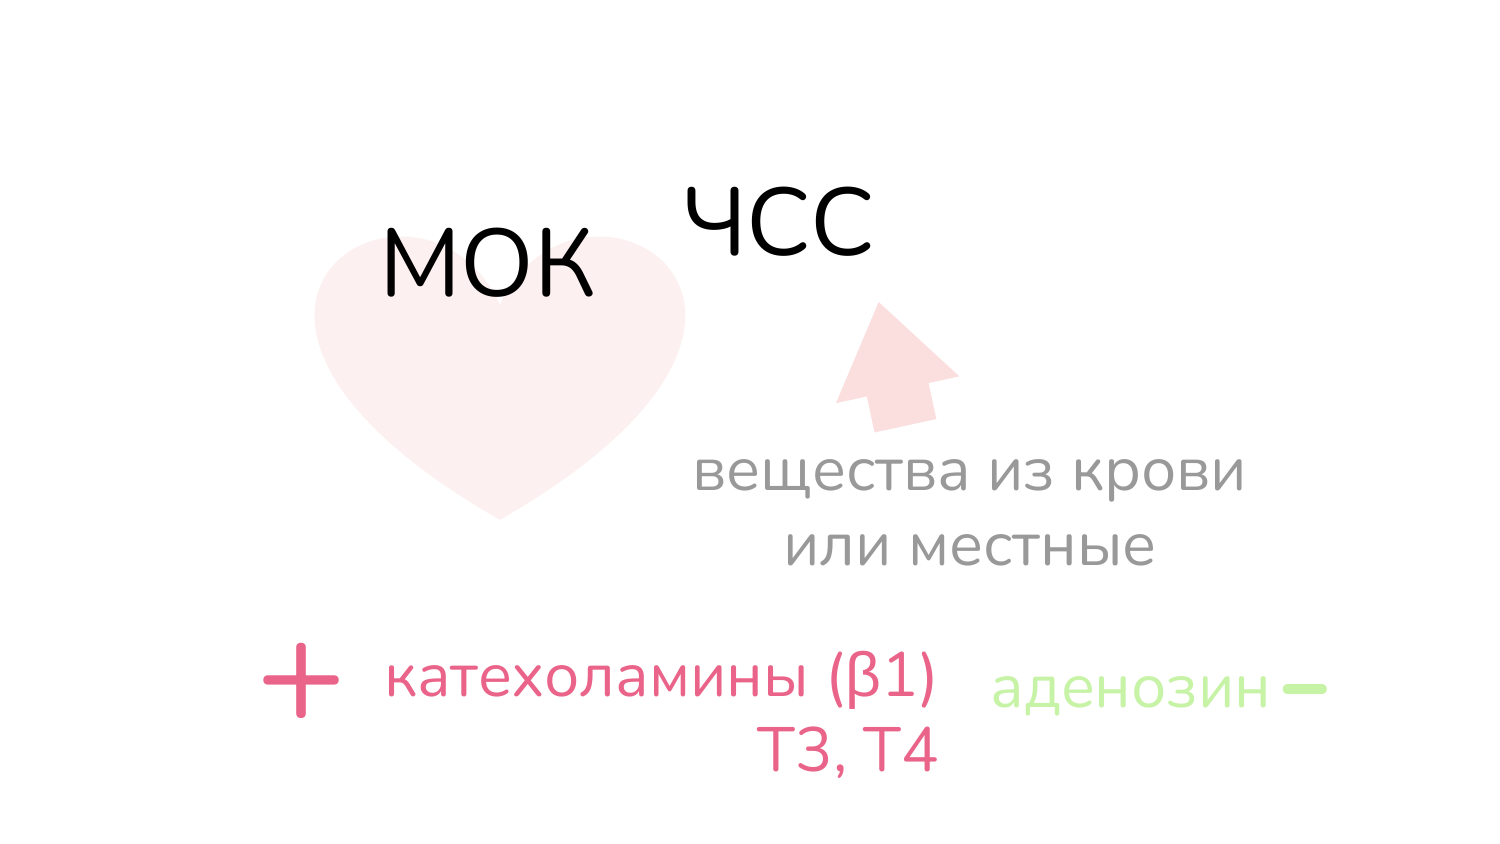

ЧСС

# МОК

вещества из крови или местные
+

катехоламины (β1)
Т3, Т4
аденозин
-